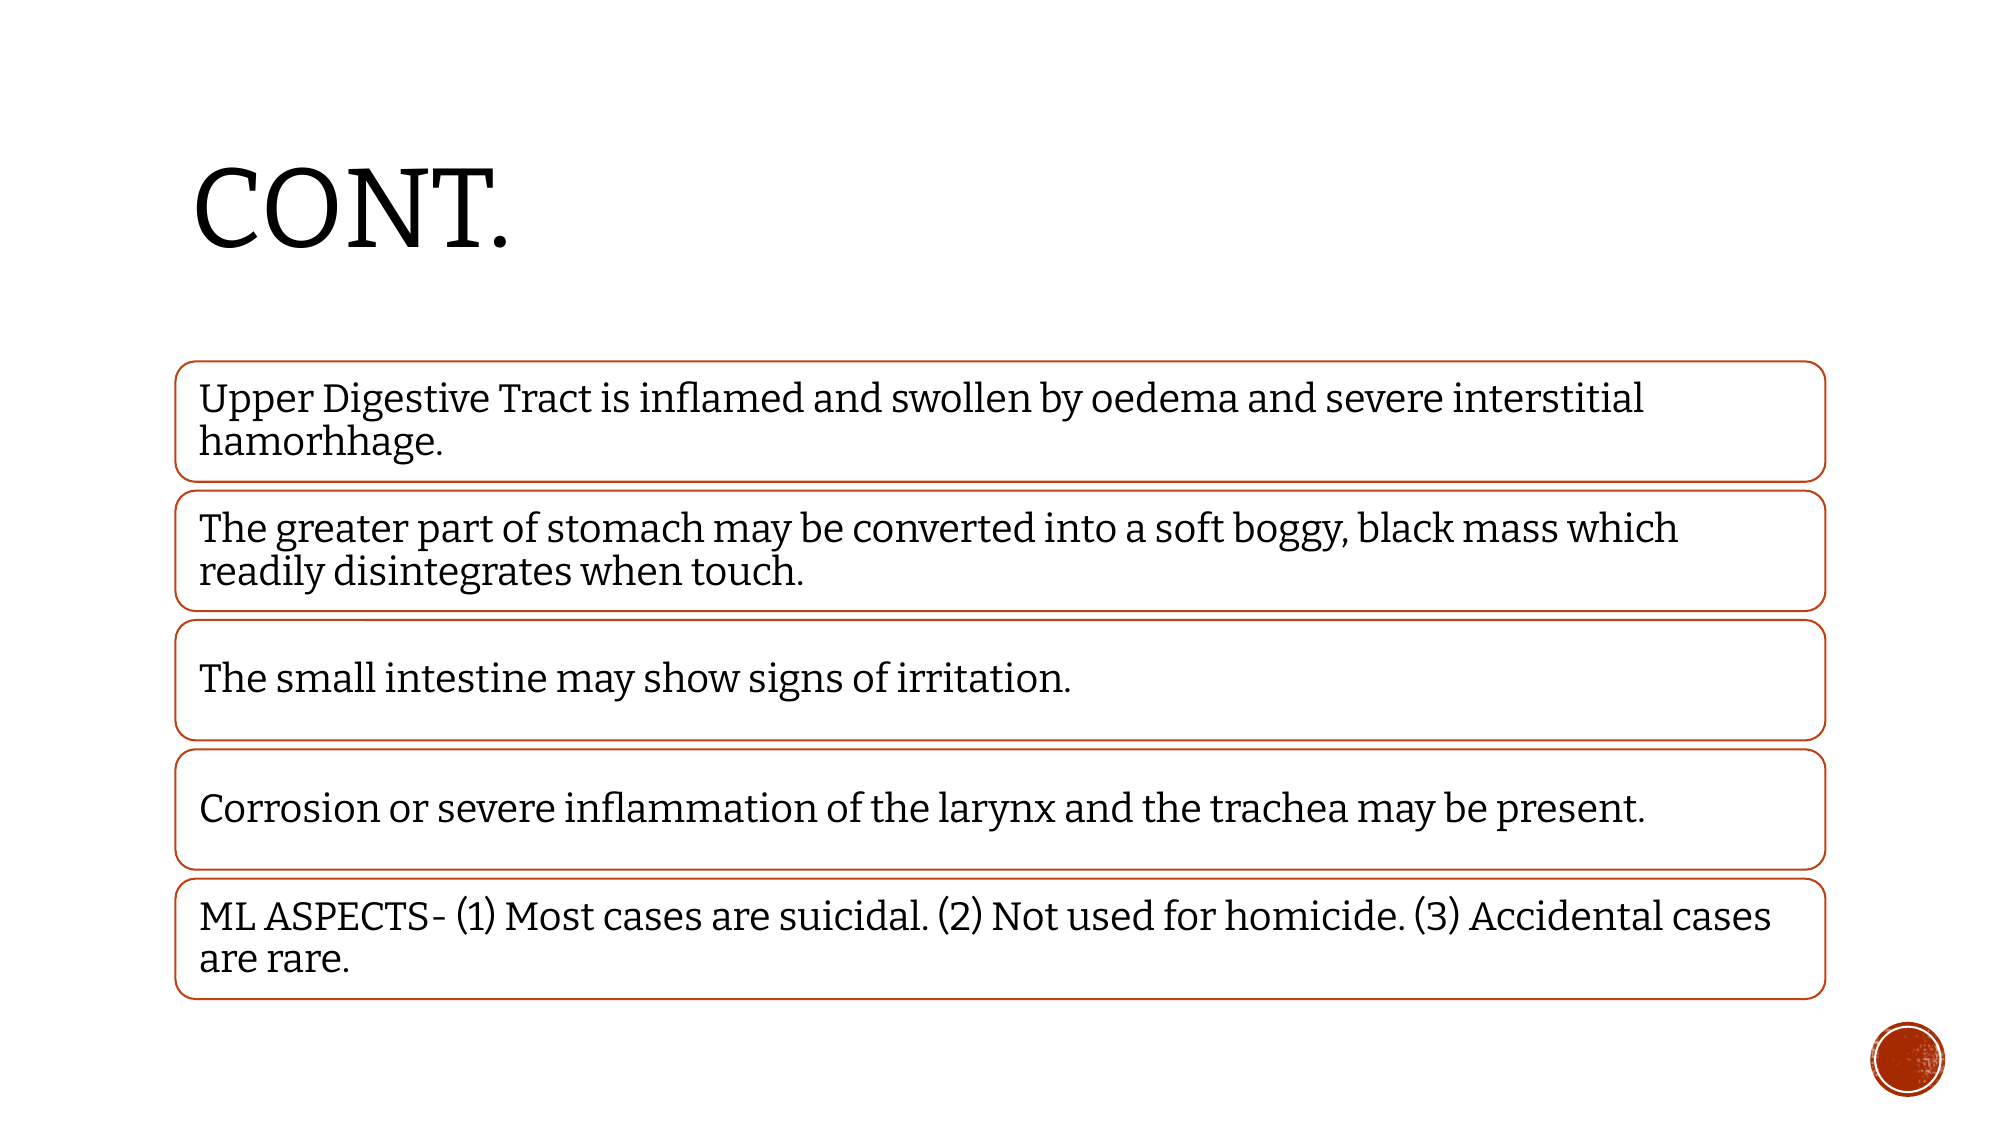

# Cont.
Upper Digestive Tract is inflamed and swollen by oedema and severe interstitial hamorhhage.
The greater part of stomach may be converted into a soft boggy, black mass which readily disintegrates when touch.
The small intestine may show signs of irritation.
Corrosion or severe inflammation of the larynx and the trachea may be present.
ML ASPECTS- (1) Most cases are suicidal. (2) Not used for homicide. (3) Accidental cases are rare.